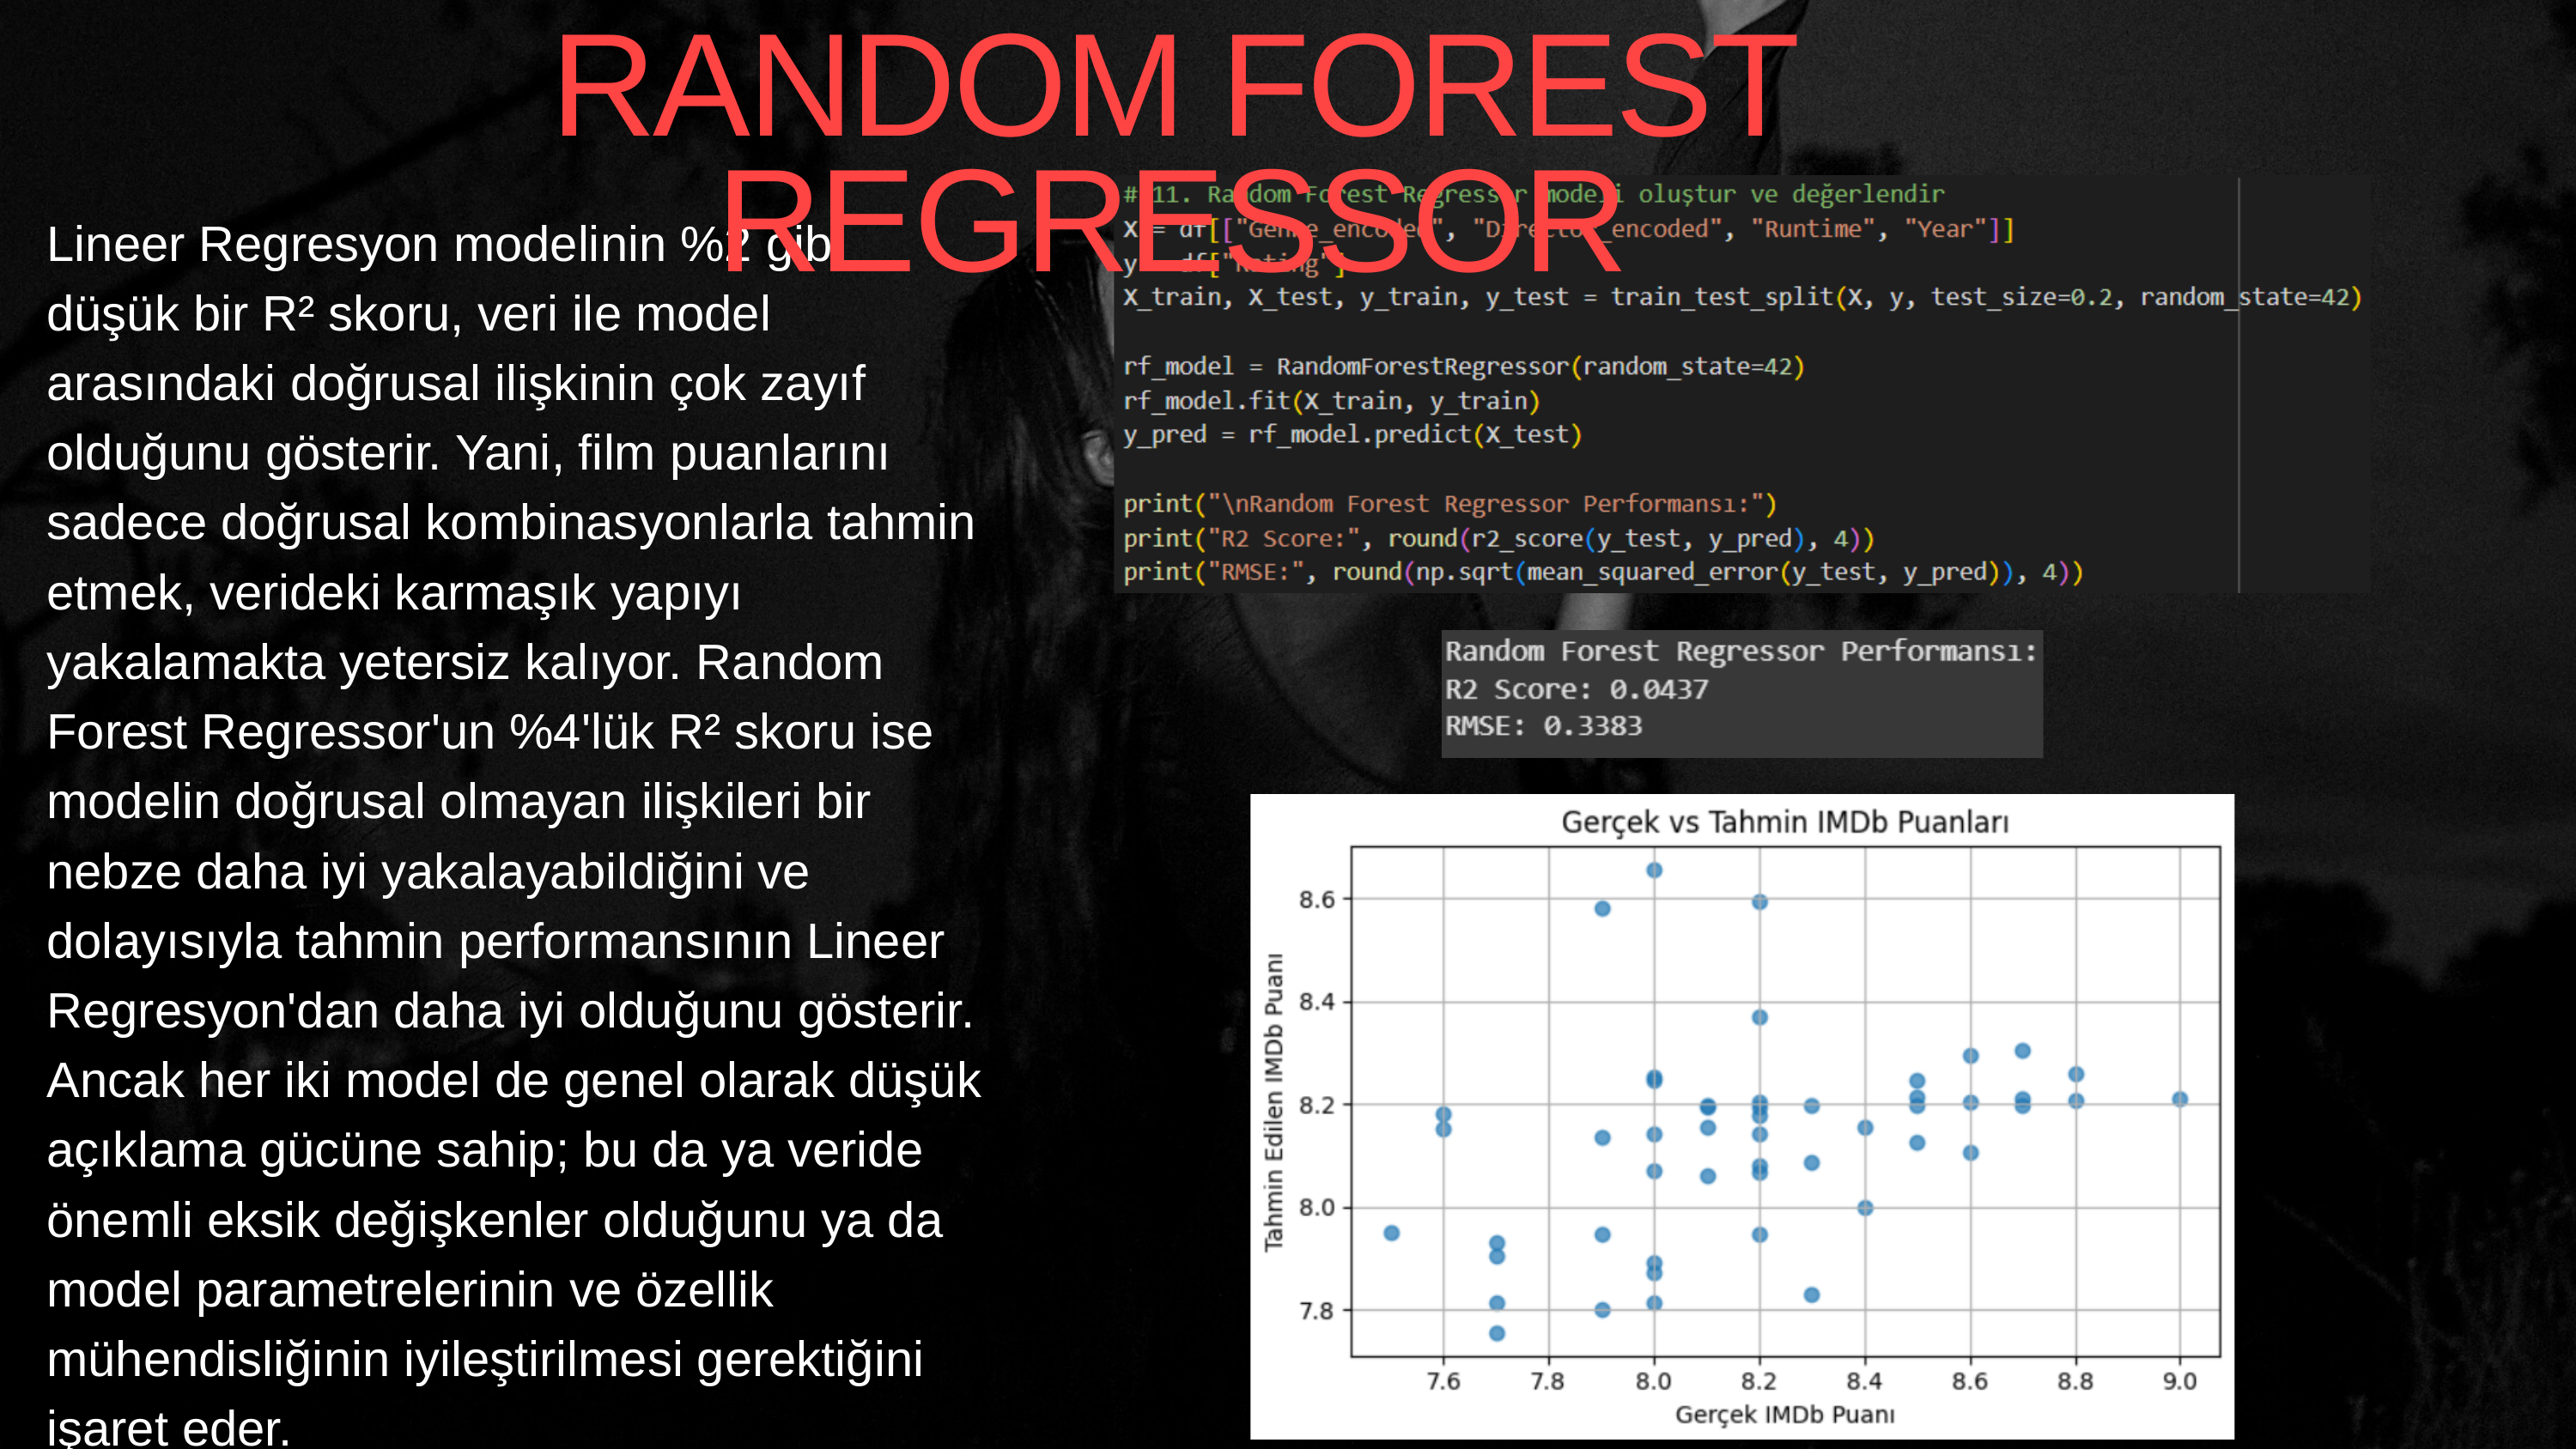

RANDOM FOREST REGRESSOR

Lineer Regresyon modelinin %2 gibi düşük bir R² skoru, veri ile model arasındaki doğrusal ilişkinin çok zayıf olduğunu gösterir. Yani, film puanlarını sadece doğrusal kombinasyonlarla tahmin etmek, verideki karmaşık yapıyı yakalamakta yetersiz kalıyor. Random Forest Regressor'un %4'lük R² skoru ise modelin doğrusal olmayan ilişkileri bir nebze daha iyi yakalayabildiğini ve dolayısıyla tahmin performansının Lineer Regresyon'dan daha iyi olduğunu gösterir. Ancak her iki model de genel olarak düşük açıklama gücüne sahip; bu da ya veride önemli eksik değişkenler olduğunu ya da model parametrelerinin ve özellik mühendisliğinin iyileştirilmesi gerektiğini işaret eder.